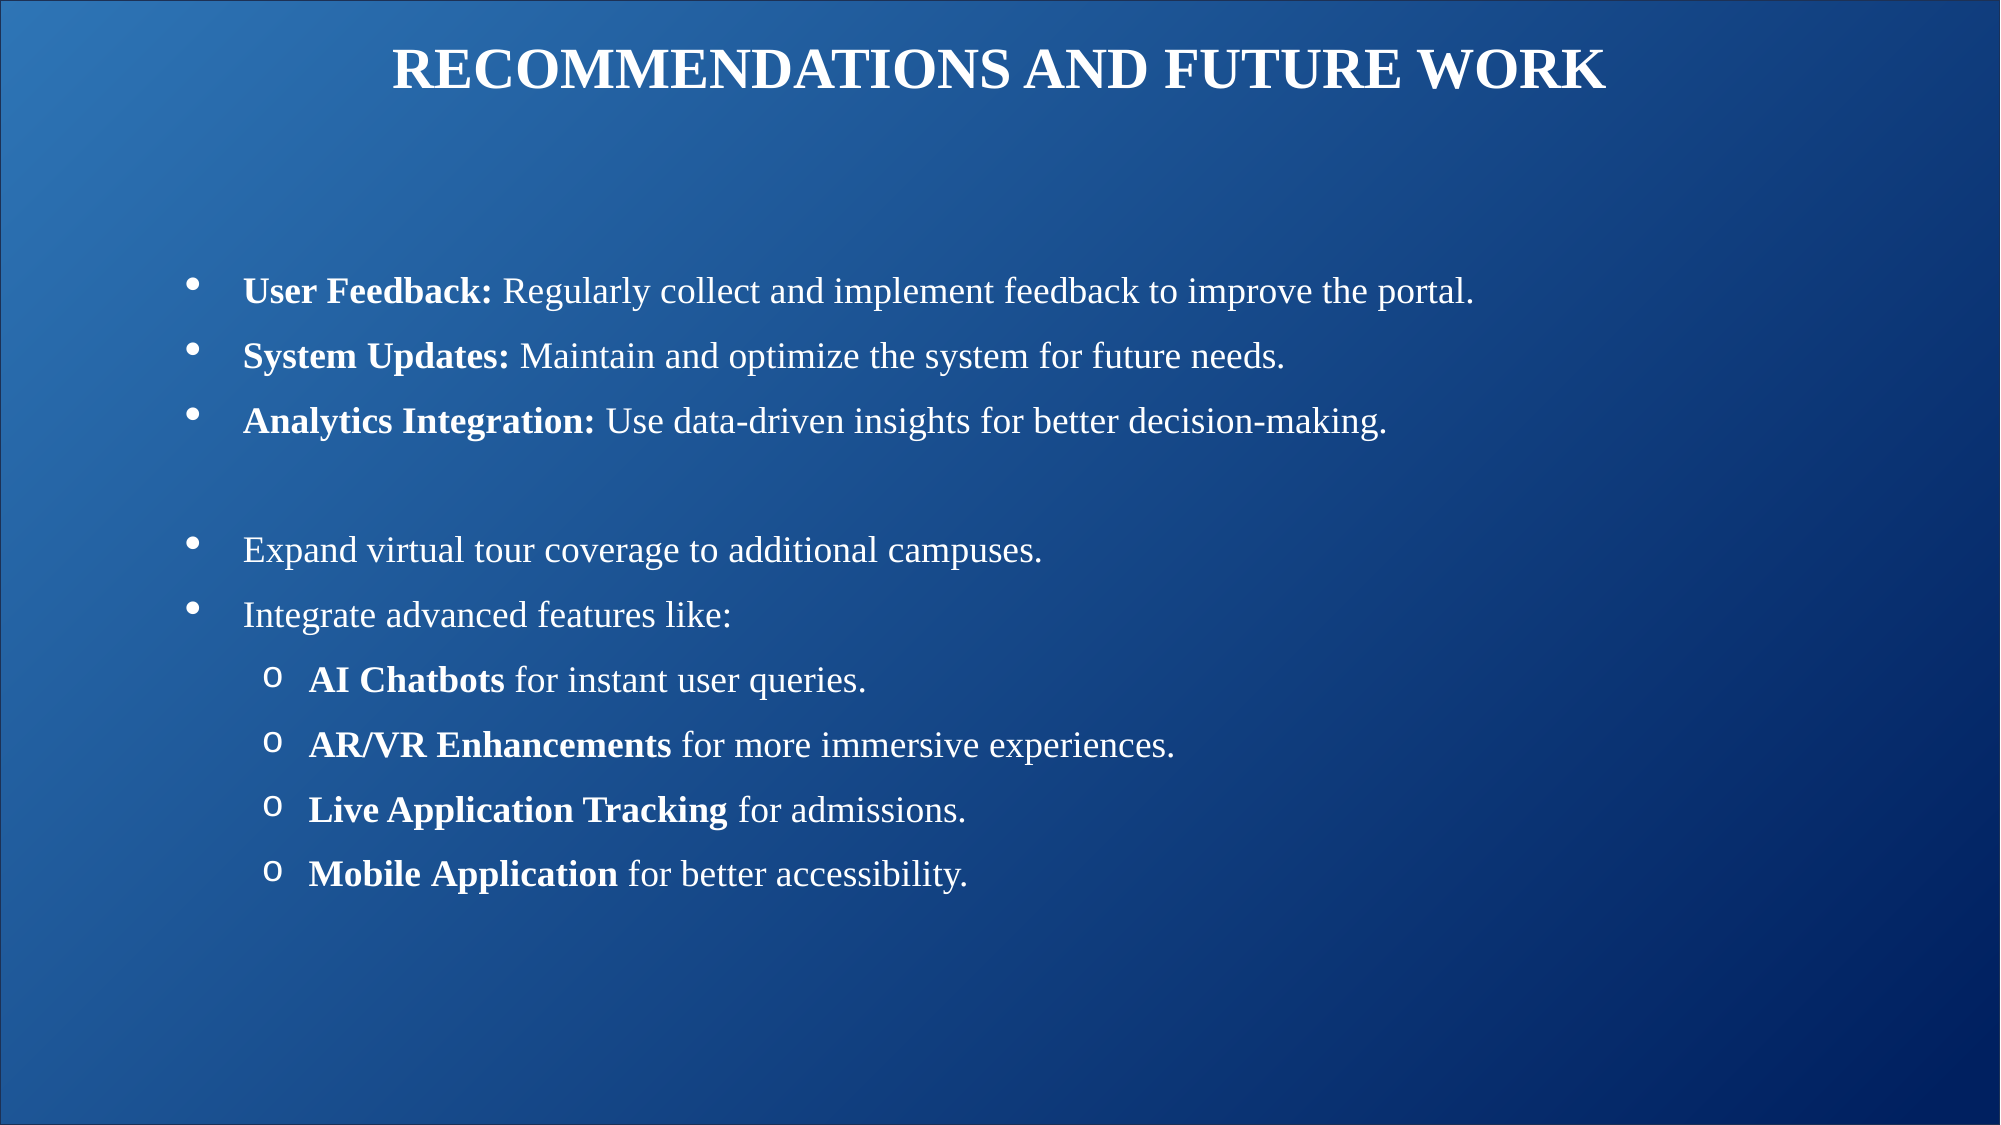

RECOMMENDATIONS AND FUTURE WORK
User Feedback: Regularly collect and implement feedback to improve the portal.
System Updates: Maintain and optimize the system for future needs.
Analytics Integration: Use data-driven insights for better decision-making.

Expand virtual tour coverage to additional campuses.
Integrate advanced features like:
AI Chatbots for instant user queries.
AR/VR Enhancements for more immersive experiences.
Live Application Tracking for admissions.
Mobile Application for better accessibility.